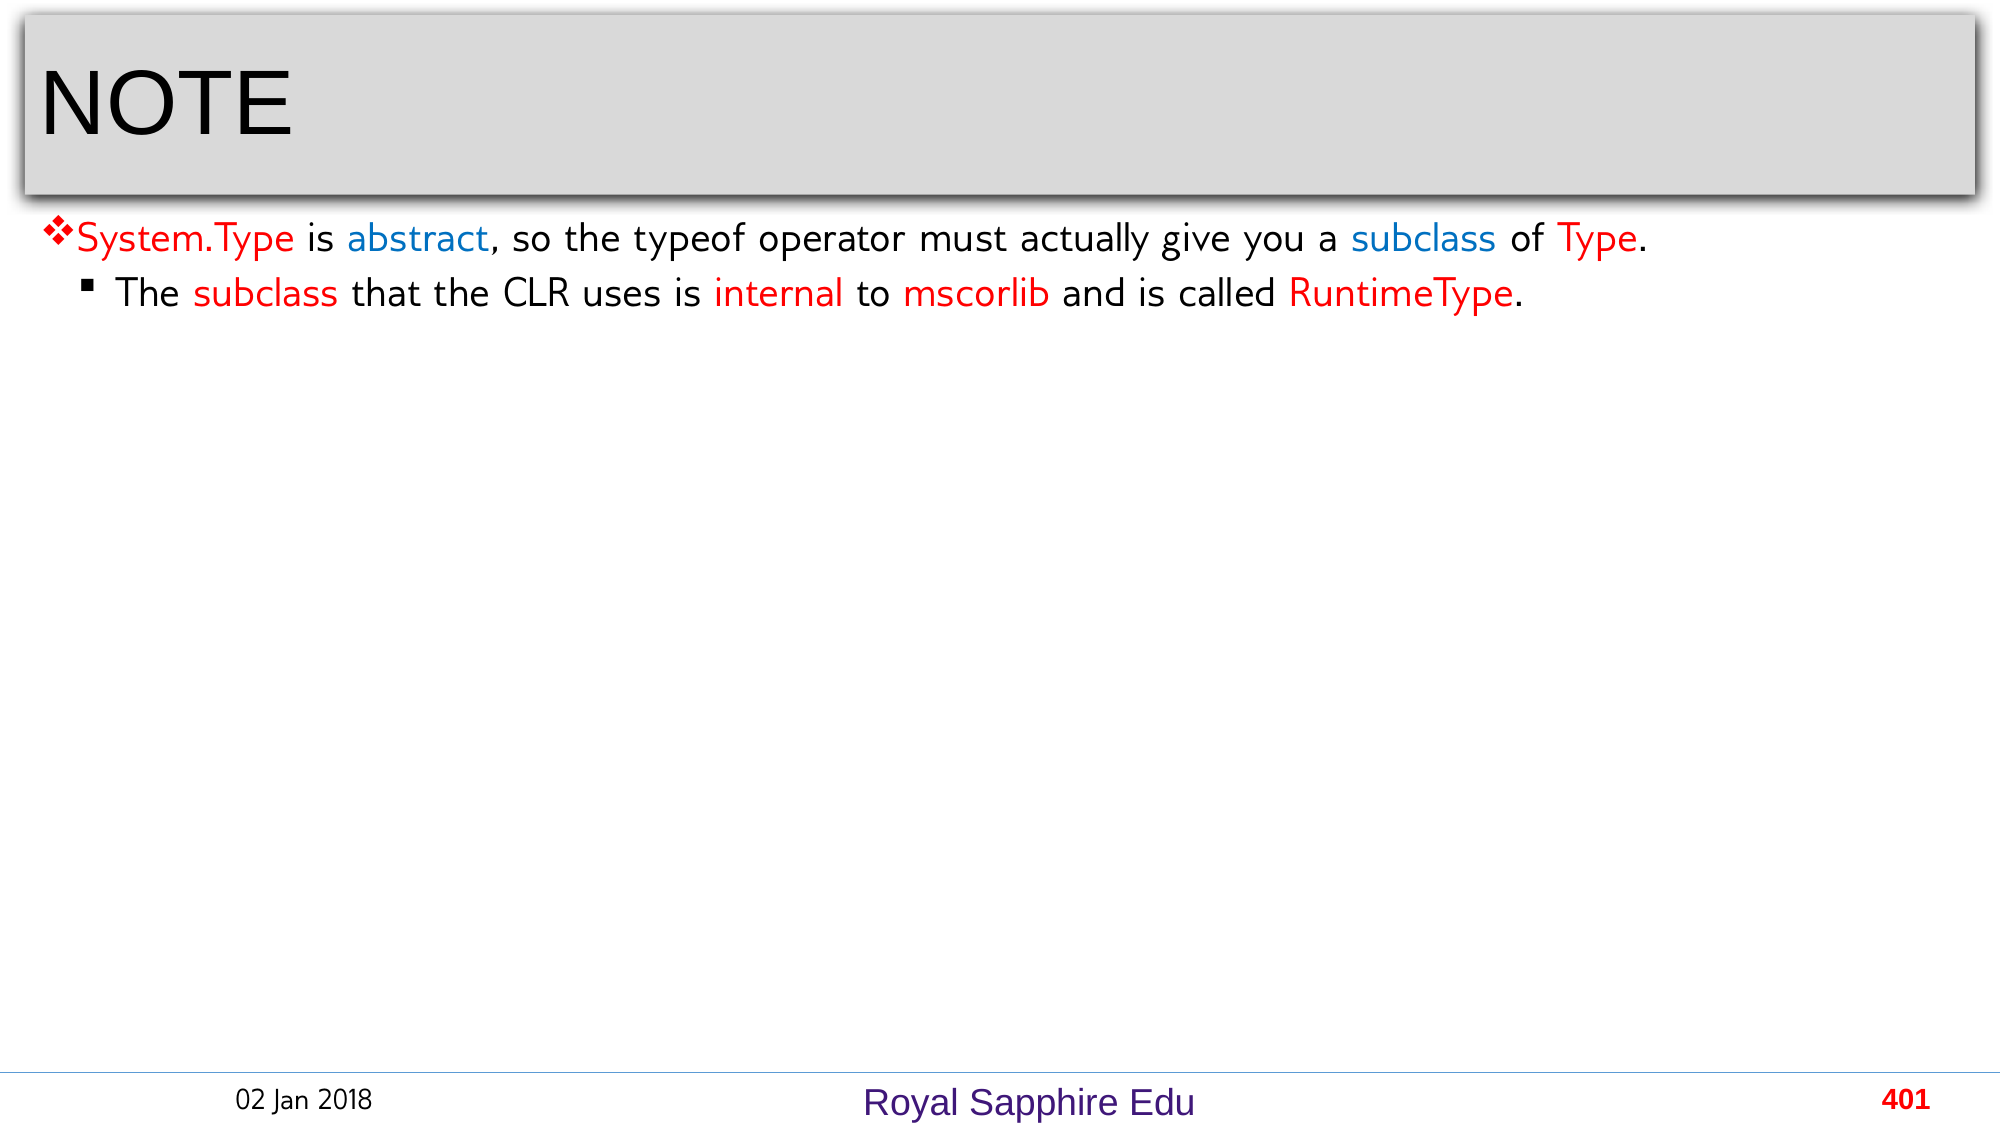

# NOTE
System.Type is abstract, so the typeof operator must actually give you a subclass of Type.
The subclass that the CLR uses is internal to mscorlib and is called RuntimeType.
02 Jan 2018
401